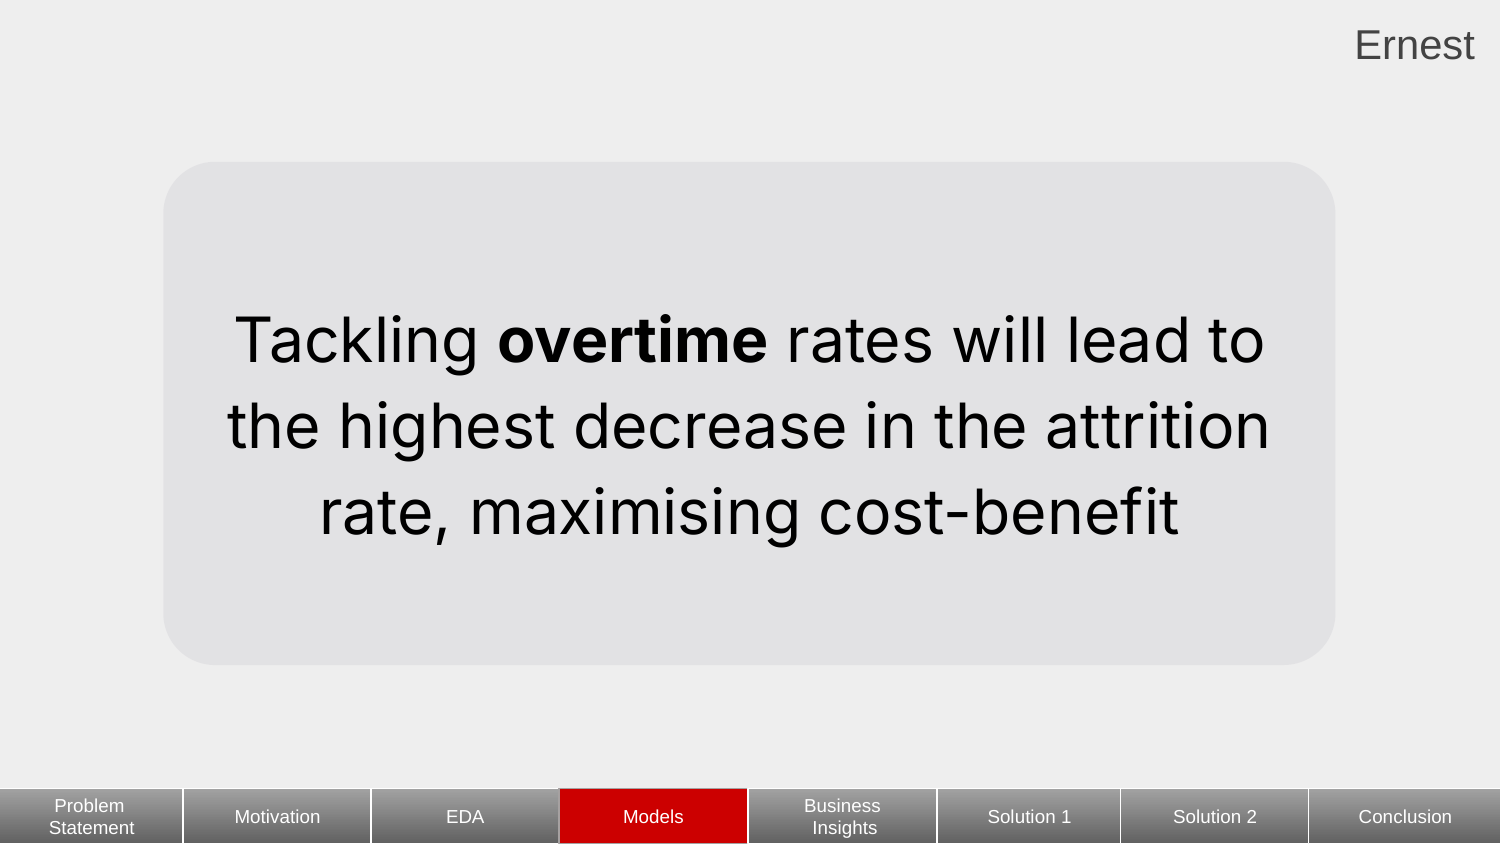

Ernest

Tackling overtime rates will lead to the highest decrease in the attrition rate, maximising cost-benefit
Problem
Statement
Motivation
EDA
Models
Business
 Insights
Solution 1
Solution 2
Conclusion